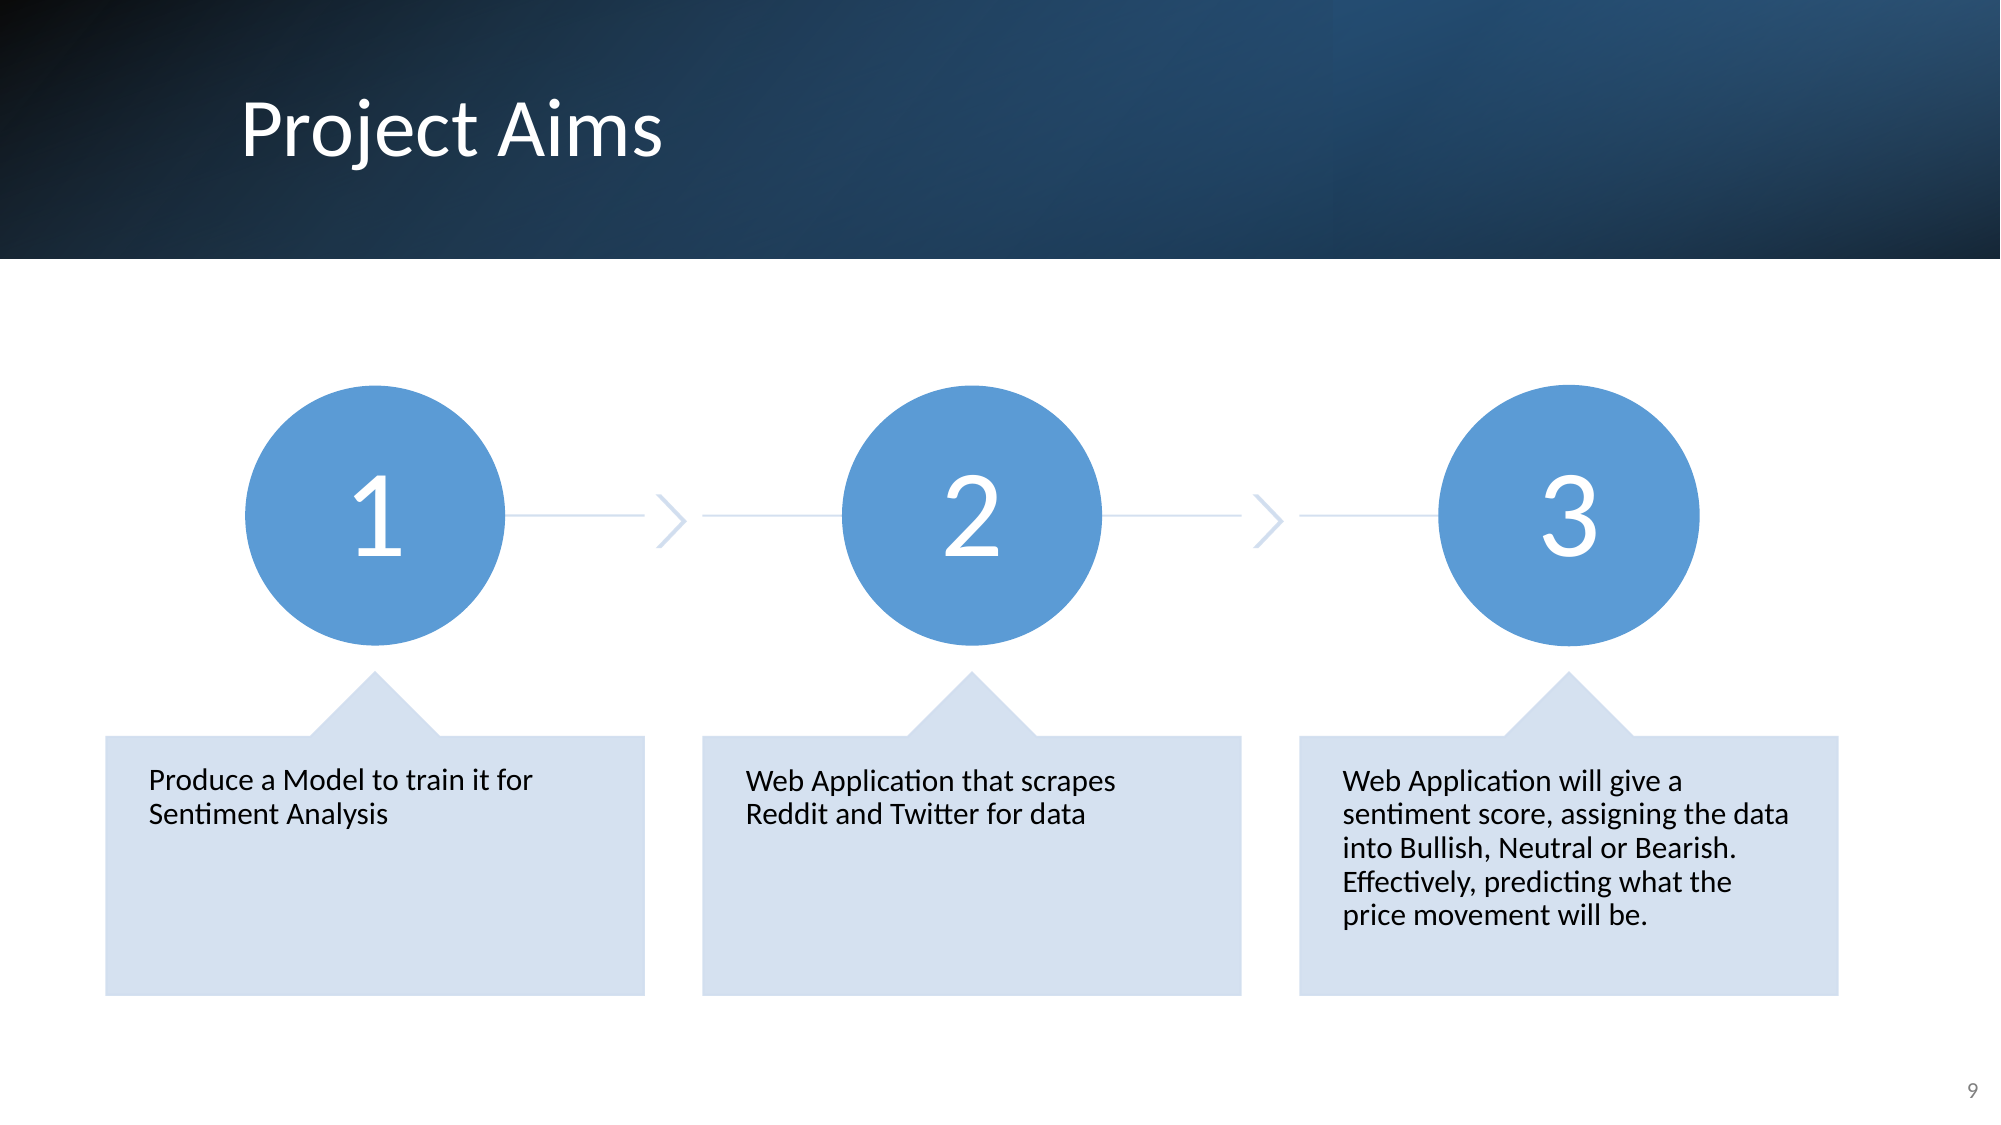

# Project Aims
1
Produce a Model to train it for Sentiment Analysis
2
Web Application that scrapes Reddit and Twitter for data
3
Web Application will give a sentiment score, assigning the data into Bullish, Neutral or Bearish.  Effectively, predicting what the price movement will be.
9